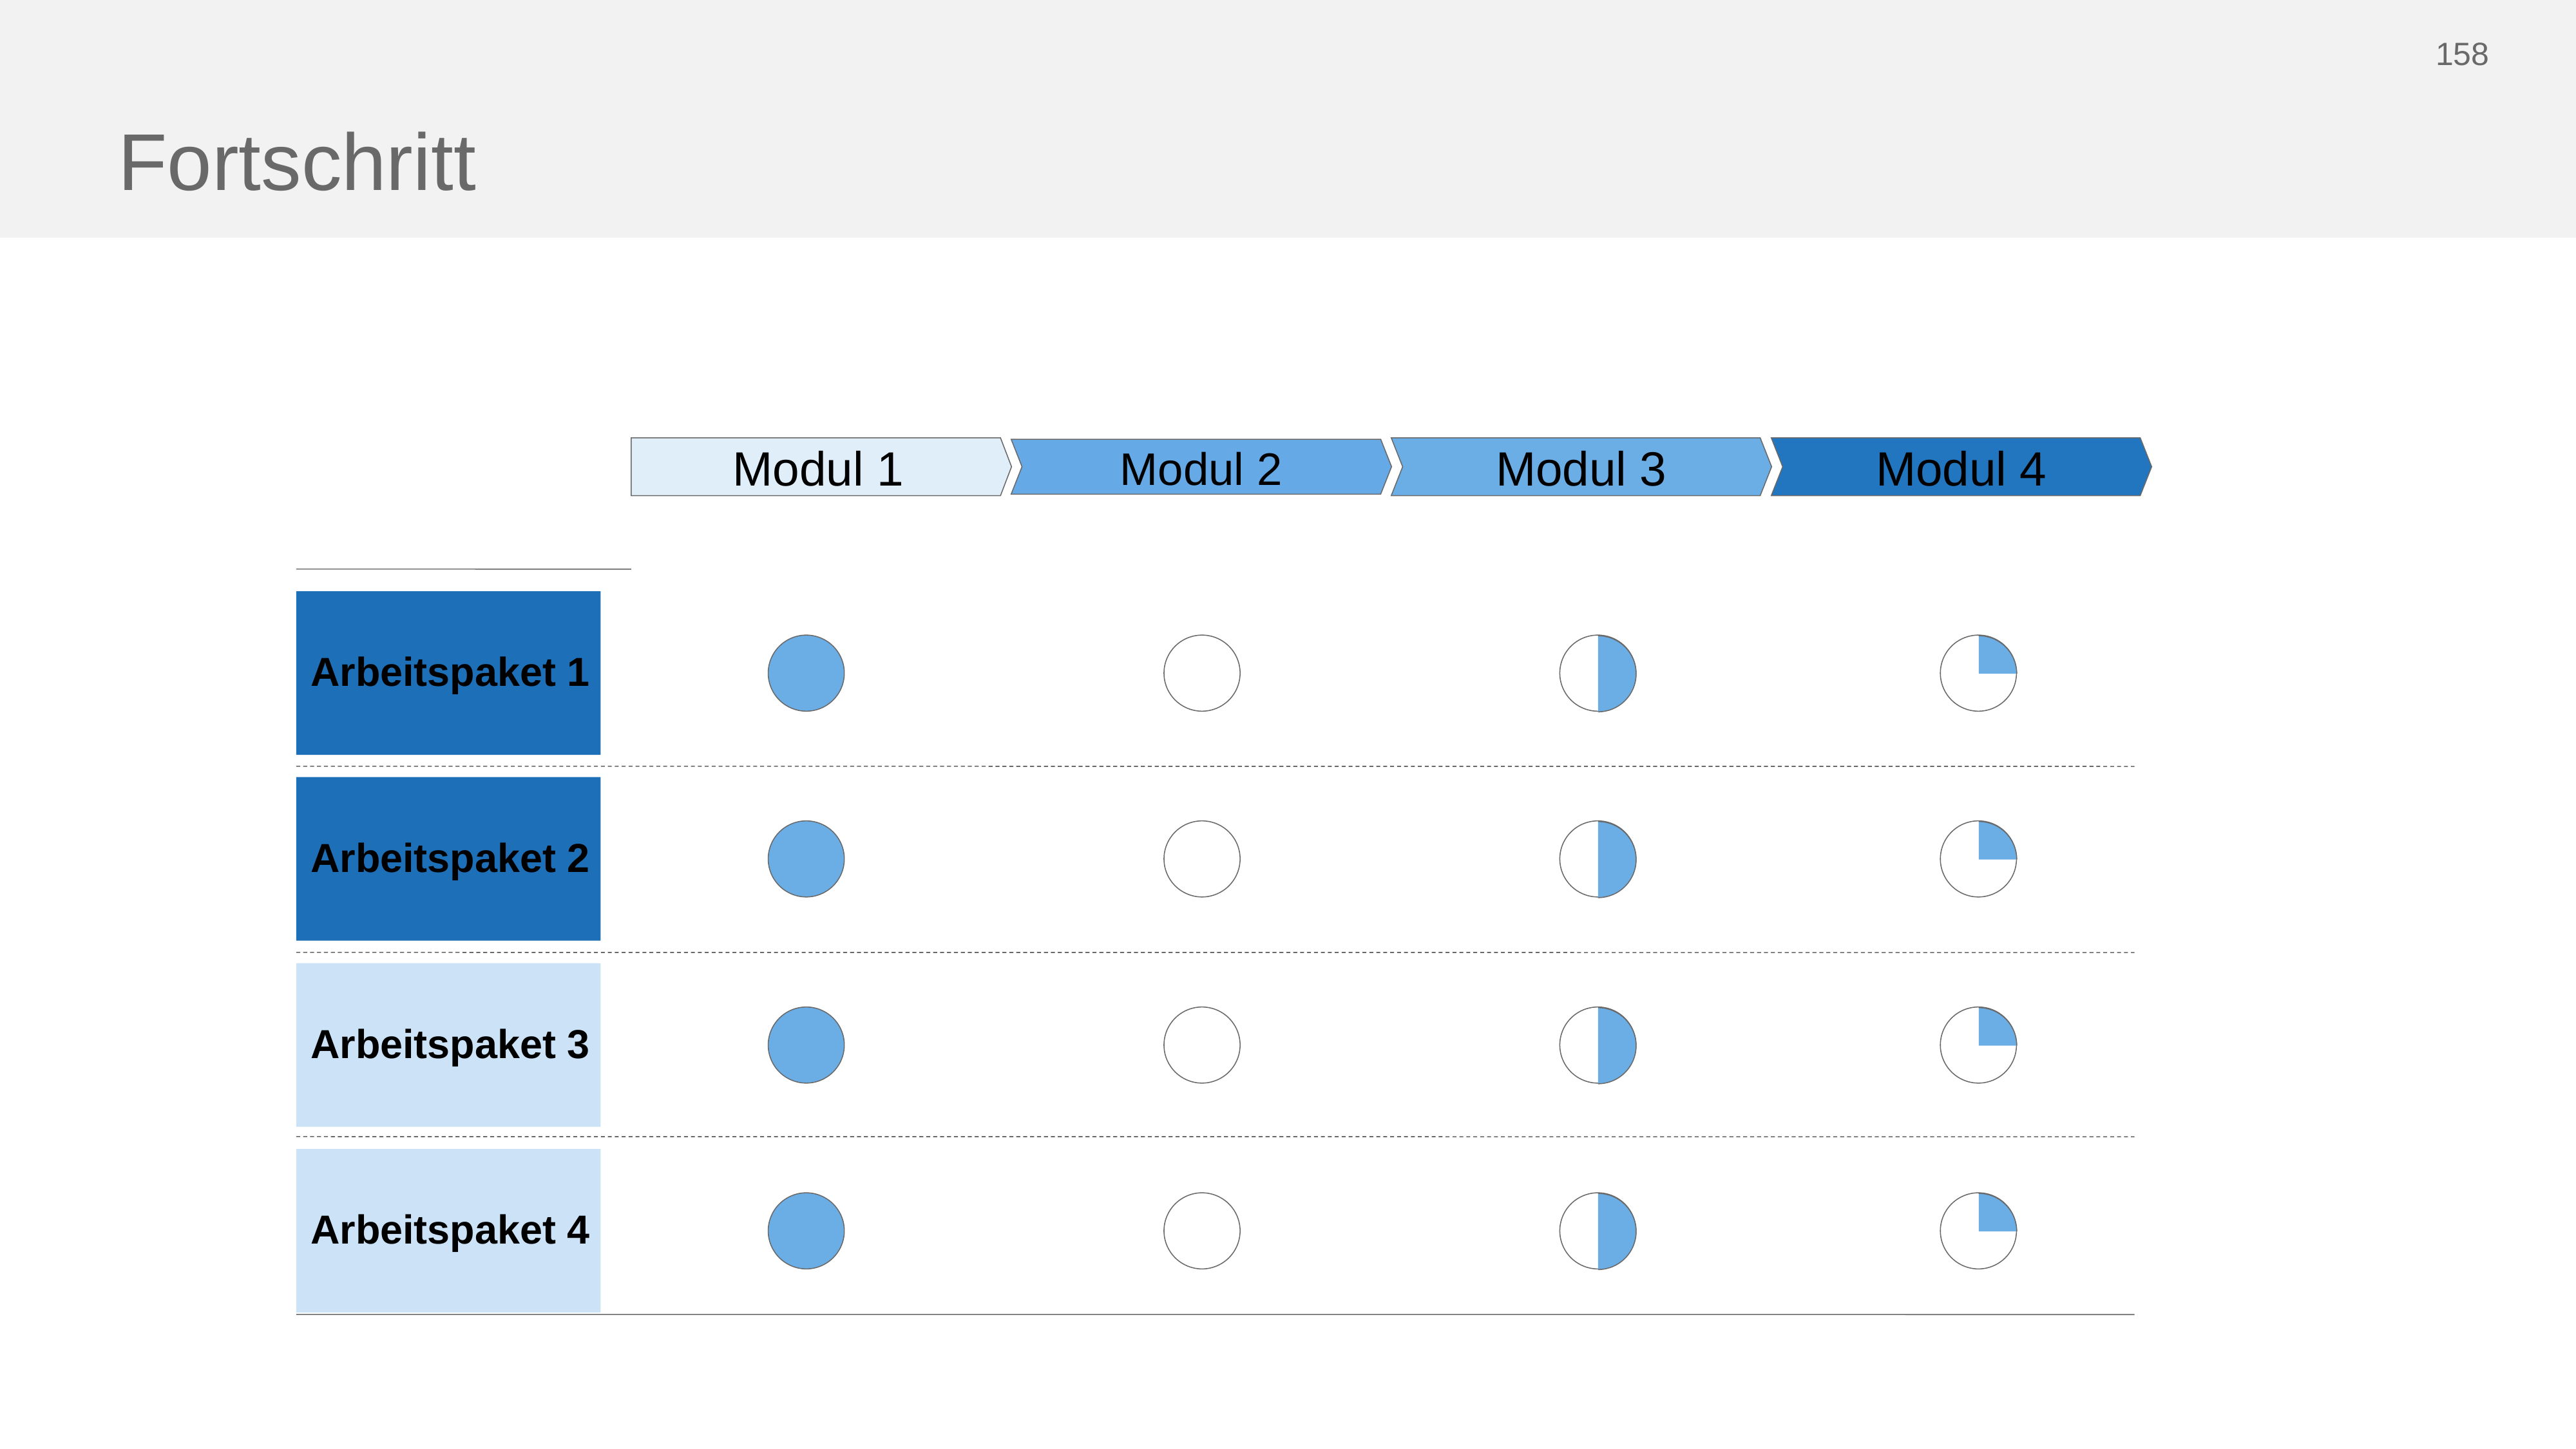

# Fortschritt
Modul 1
Modul 3
Modul 4
Modul 2

Arbeitspaket 1

Arbeitspaket 2

Arbeitspaket 3

Arbeitspaket 4